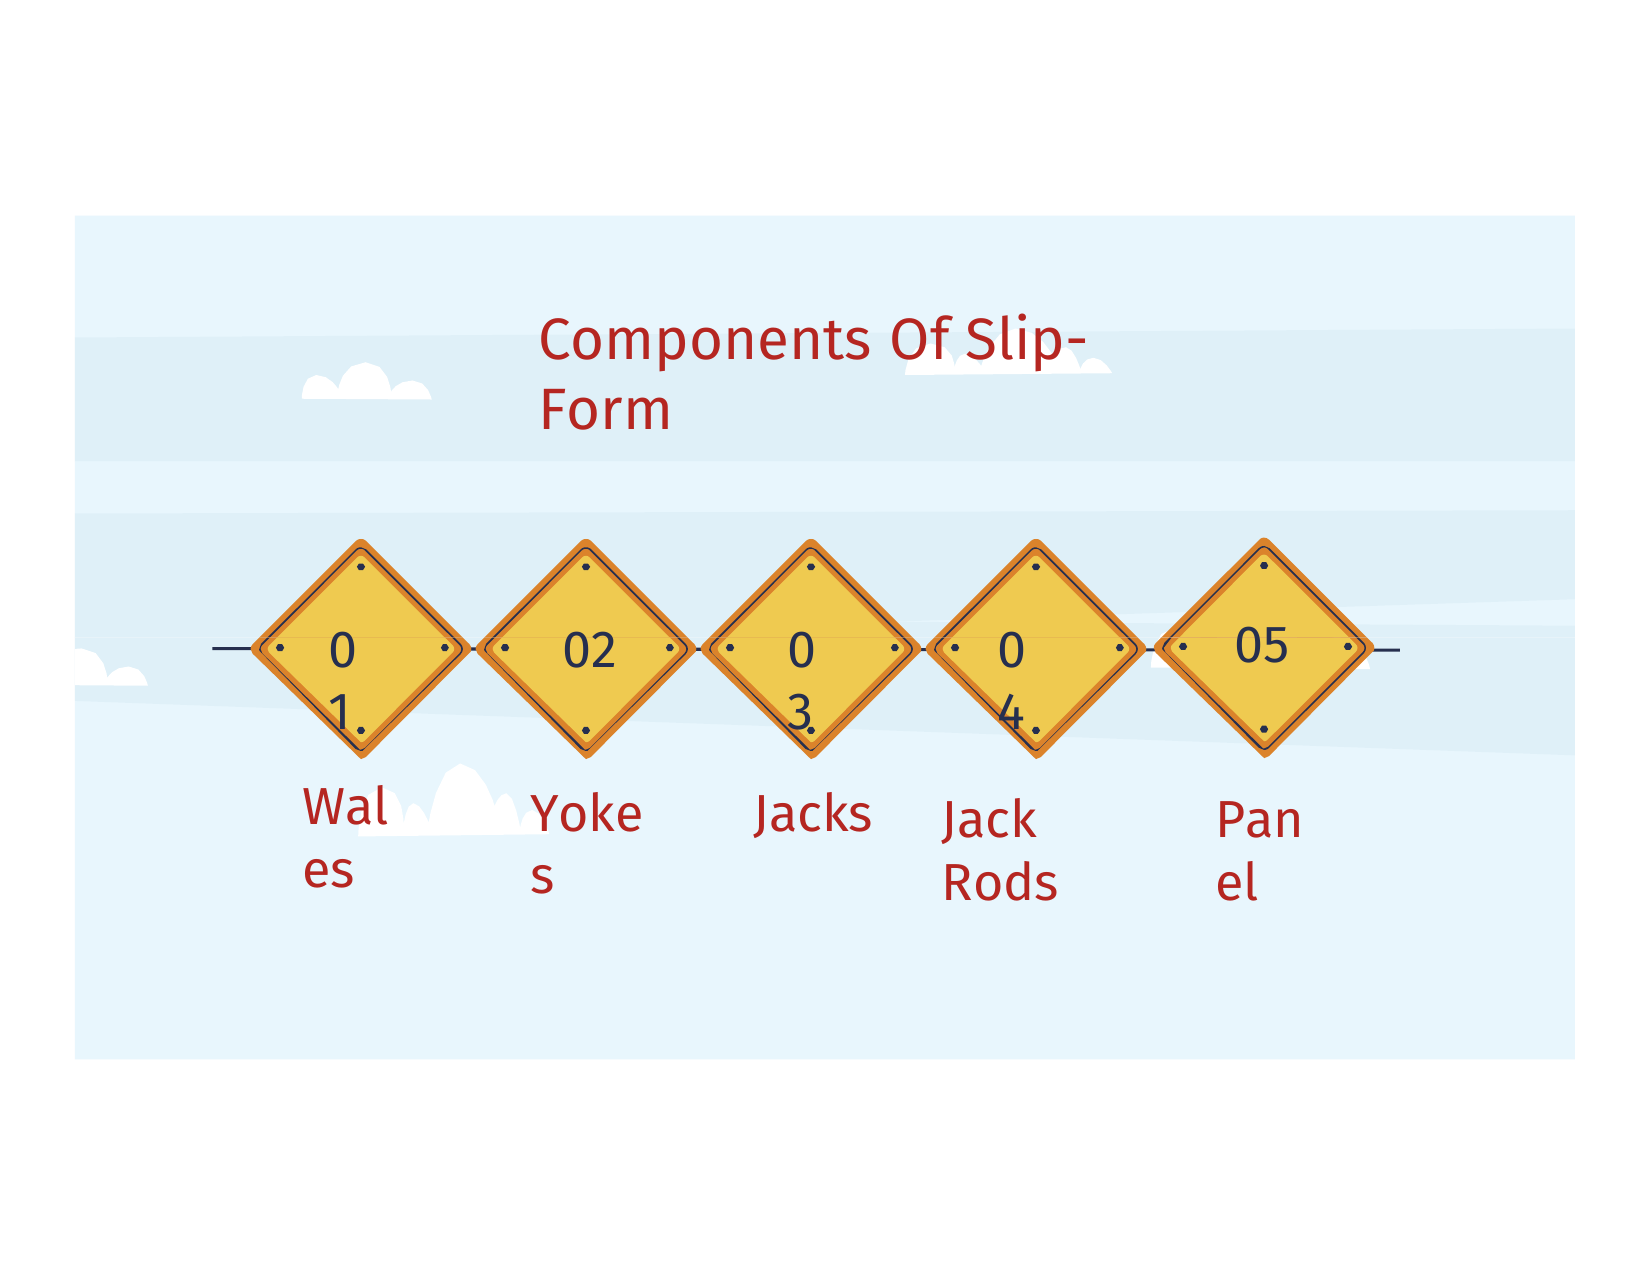

# Components Of Slip-Form

05
01
02
03
04

Wales
Jacks
Yokes
Panel
Jack Rods